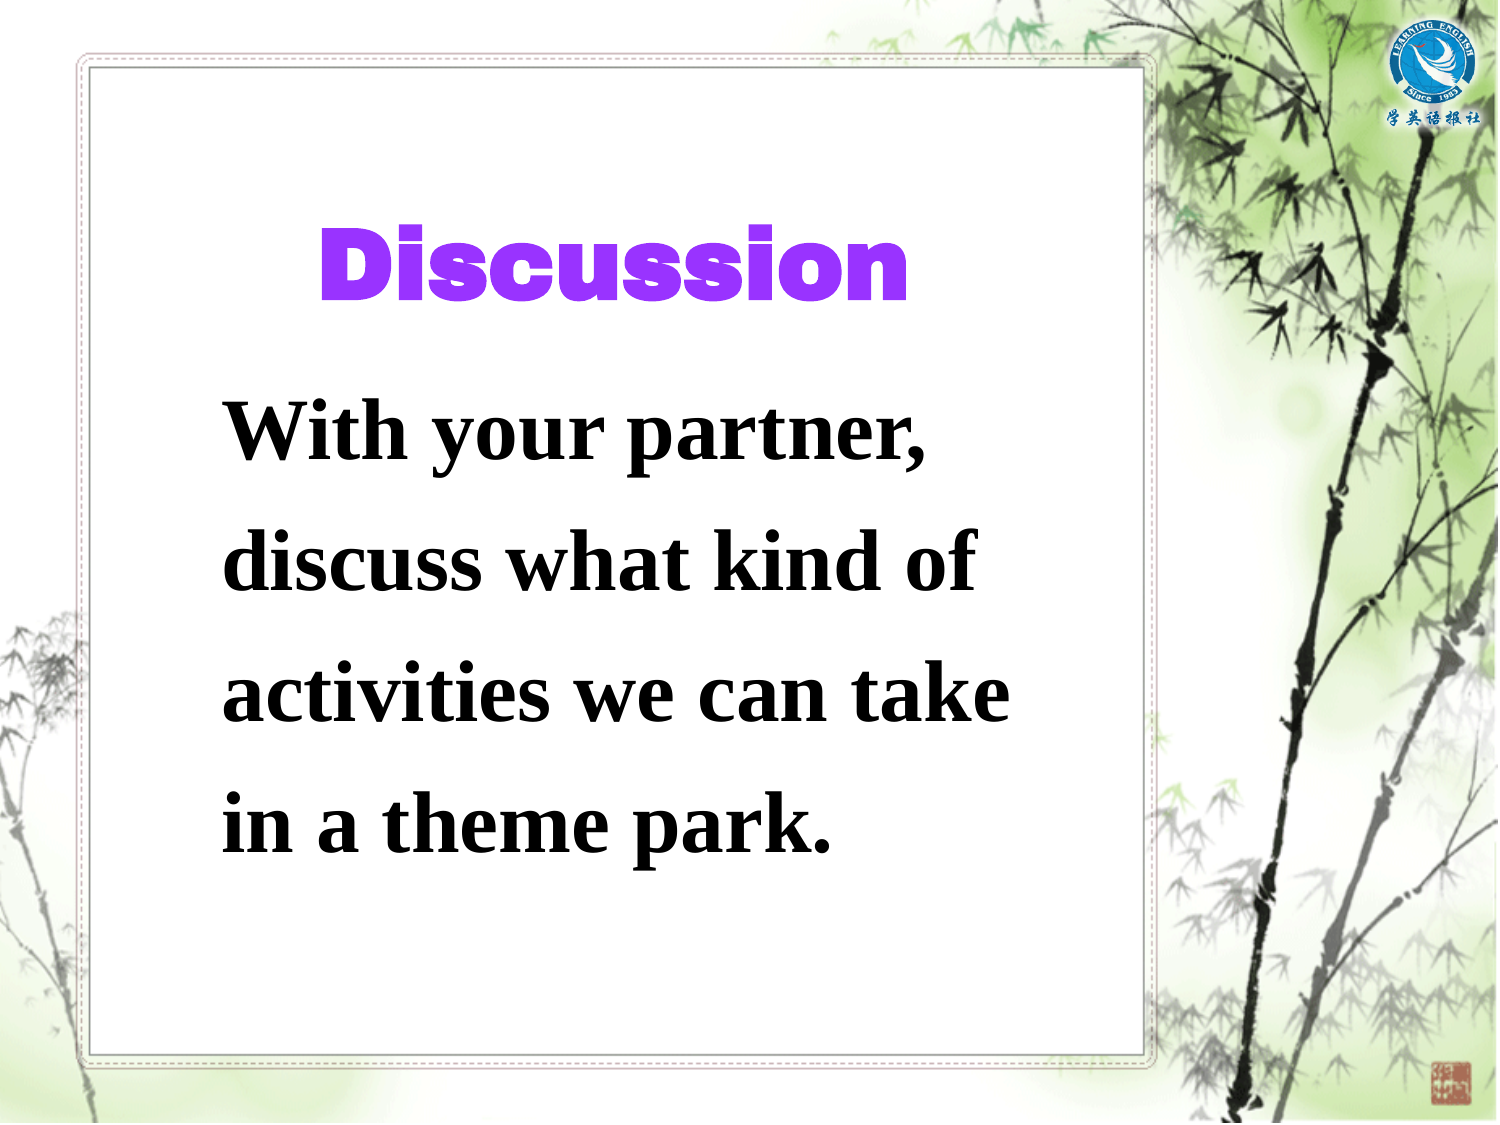

Discussion
With your partner, discuss what kind of activities we can take in a theme park.